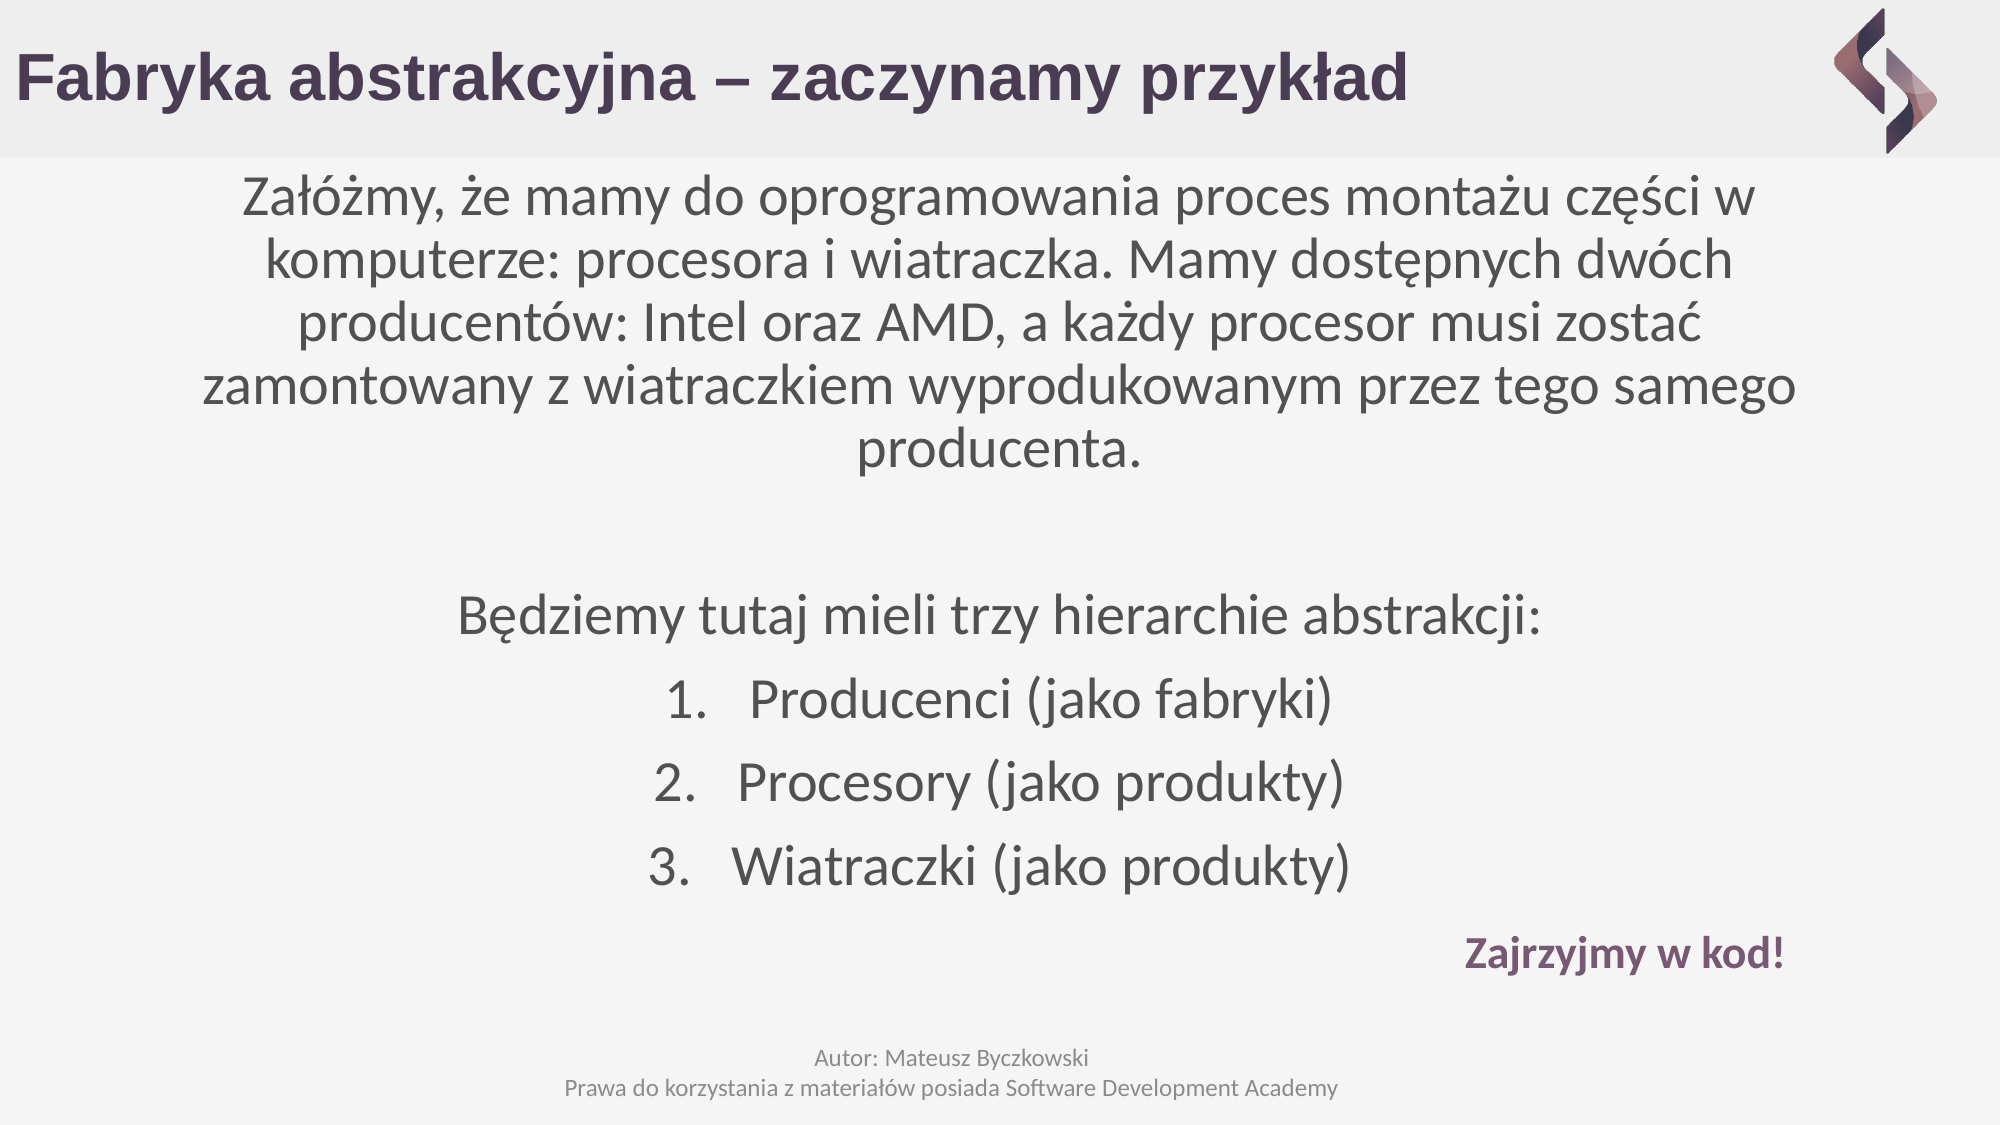

# Fabryka abstrakcyjna – zaczynamy przykład
Załóżmy, że mamy do oprogramowania proces montażu części w komputerze: procesora i wiatraczka. Mamy dostępnych dwóch producentów: Intel oraz AMD, a każdy procesor musi zostać zamontowany z wiatraczkiem wyprodukowanym przez tego samego producenta.

Będziemy tutaj mieli trzy hierarchie abstrakcji:
Producenci (jako fabryki)
Procesory (jako produkty)
Wiatraczki (jako produkty)

Zajrzyjmy w kod!

Autor: Mateusz Byczkowski
Prawa do korzystania z materiałów posiada Software Development Academy